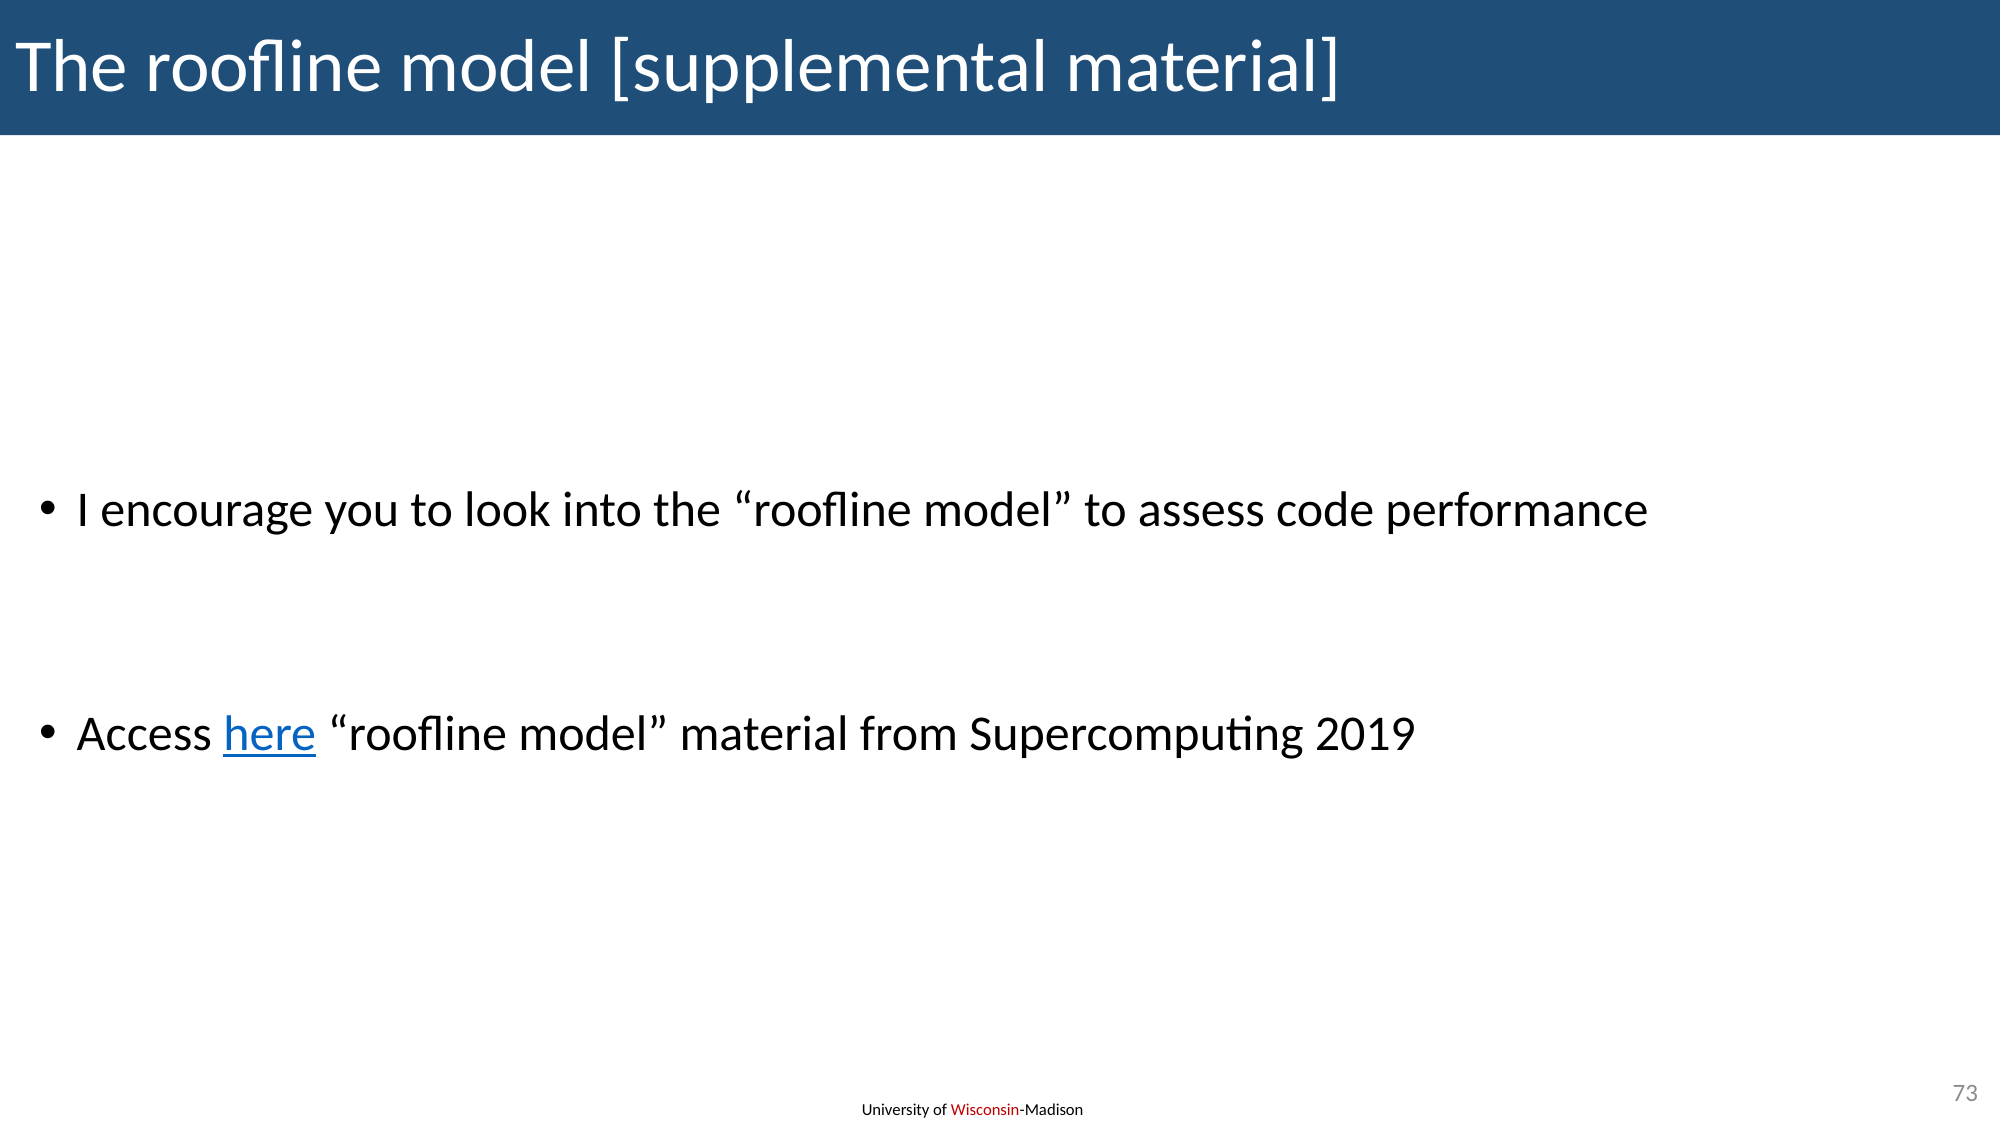

# The roofline model [supplemental material]

I encourage you to look into the “roofline model” to assess code performance

Access here “roofline model” material from Supercomputing 2019

73